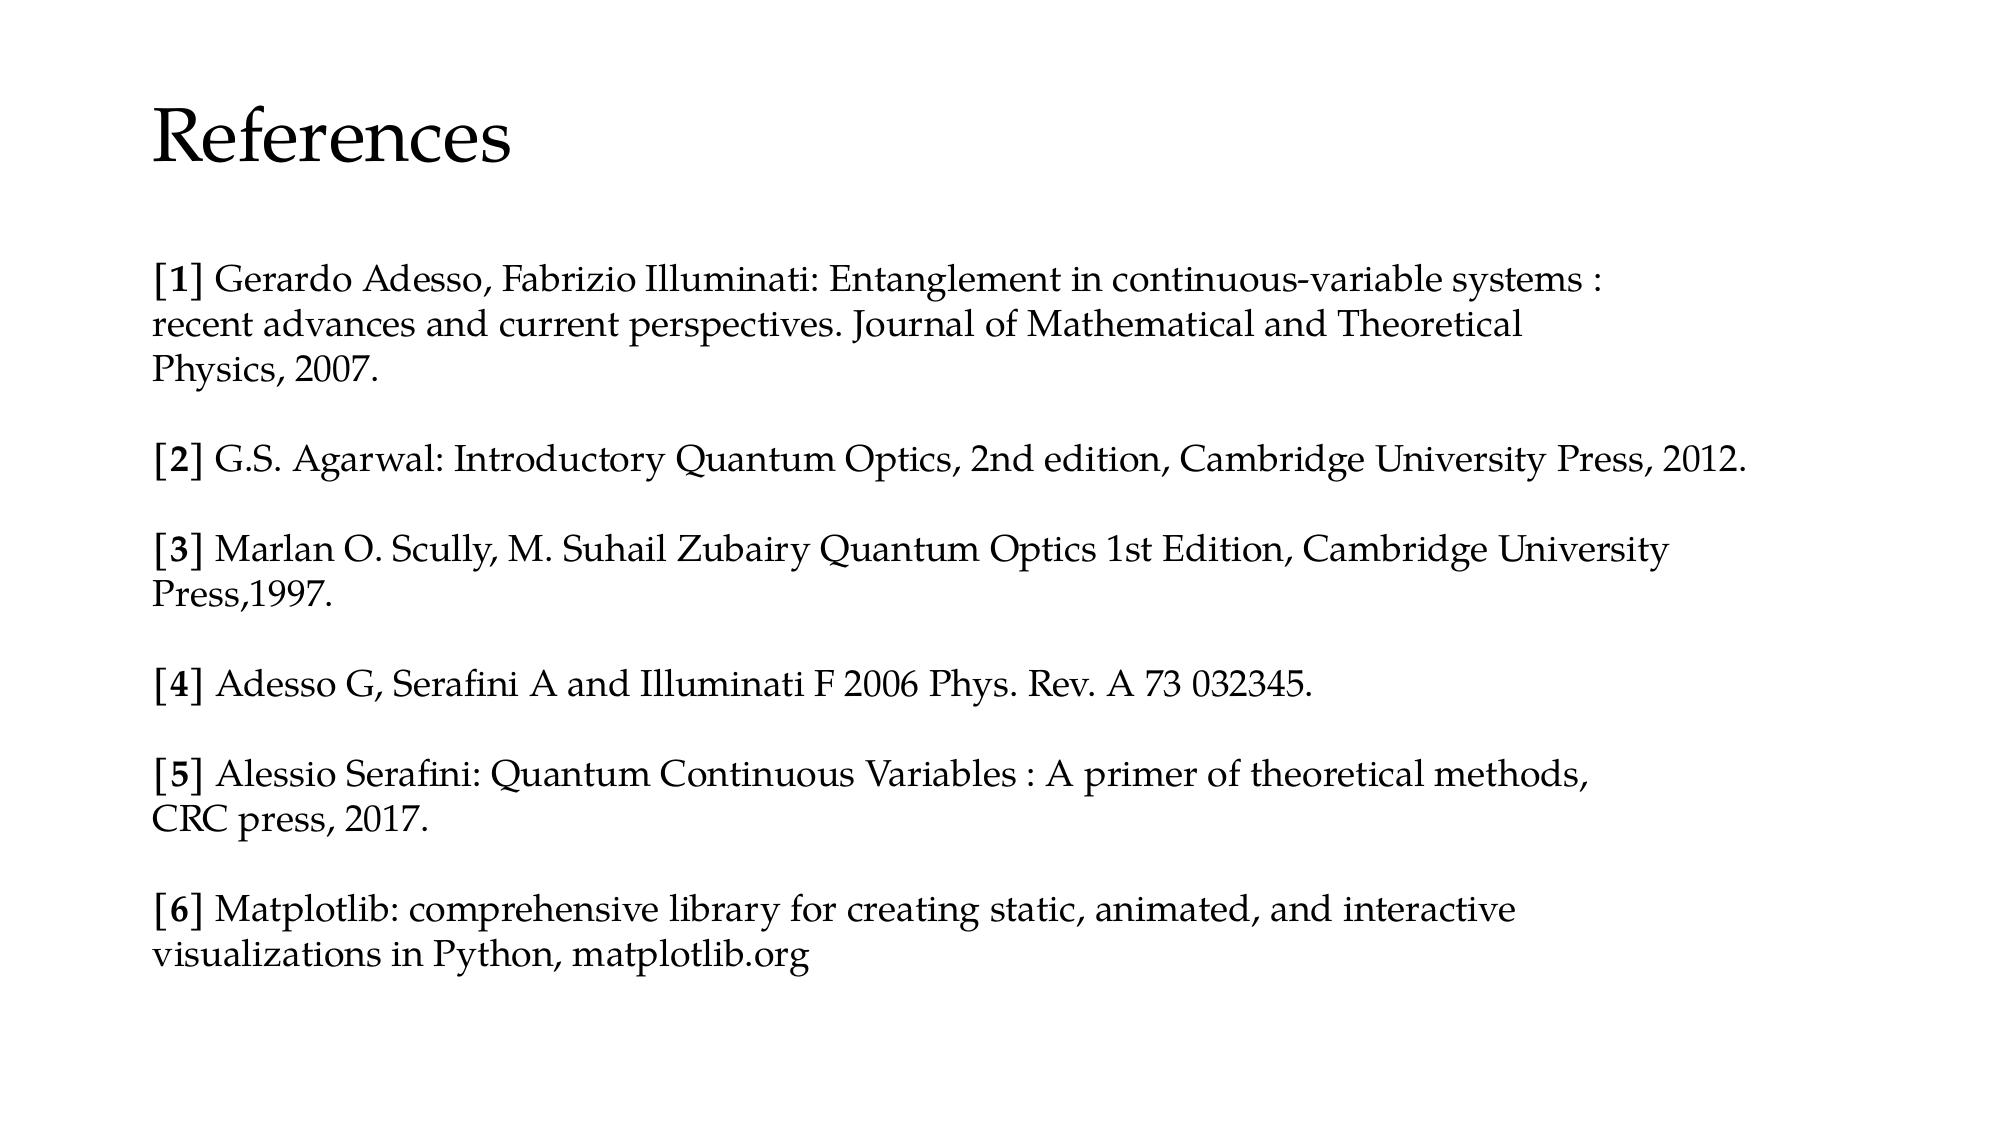

# References

[1] Gerardo Adesso, Fabrizio Illuminati: Entanglement in continuous-variable systems :
recent advances and current perspectives. Journal of Mathematical and Theoretical
Physics, 2007.

[2] G.S. Agarwal: Introductory Quantum Optics, 2nd edition, Cambridge University Press, 2012.

[3] Marlan O. Scully, M. Suhail Zubairy Quantum Optics 1st Edition, Cambridge University
Press,1997.

[4] Adesso G, Serafini A and Illuminati F 2006 Phys. Rev. A 73 032345.

[5] Alessio Serafini: Quantum Continuous Variables : A primer of theoretical methods,
CRC press, 2017.

[6] Matplotlib: comprehensive library for creating static, animated, and interactive
visualizations in Python, matplotlib.org